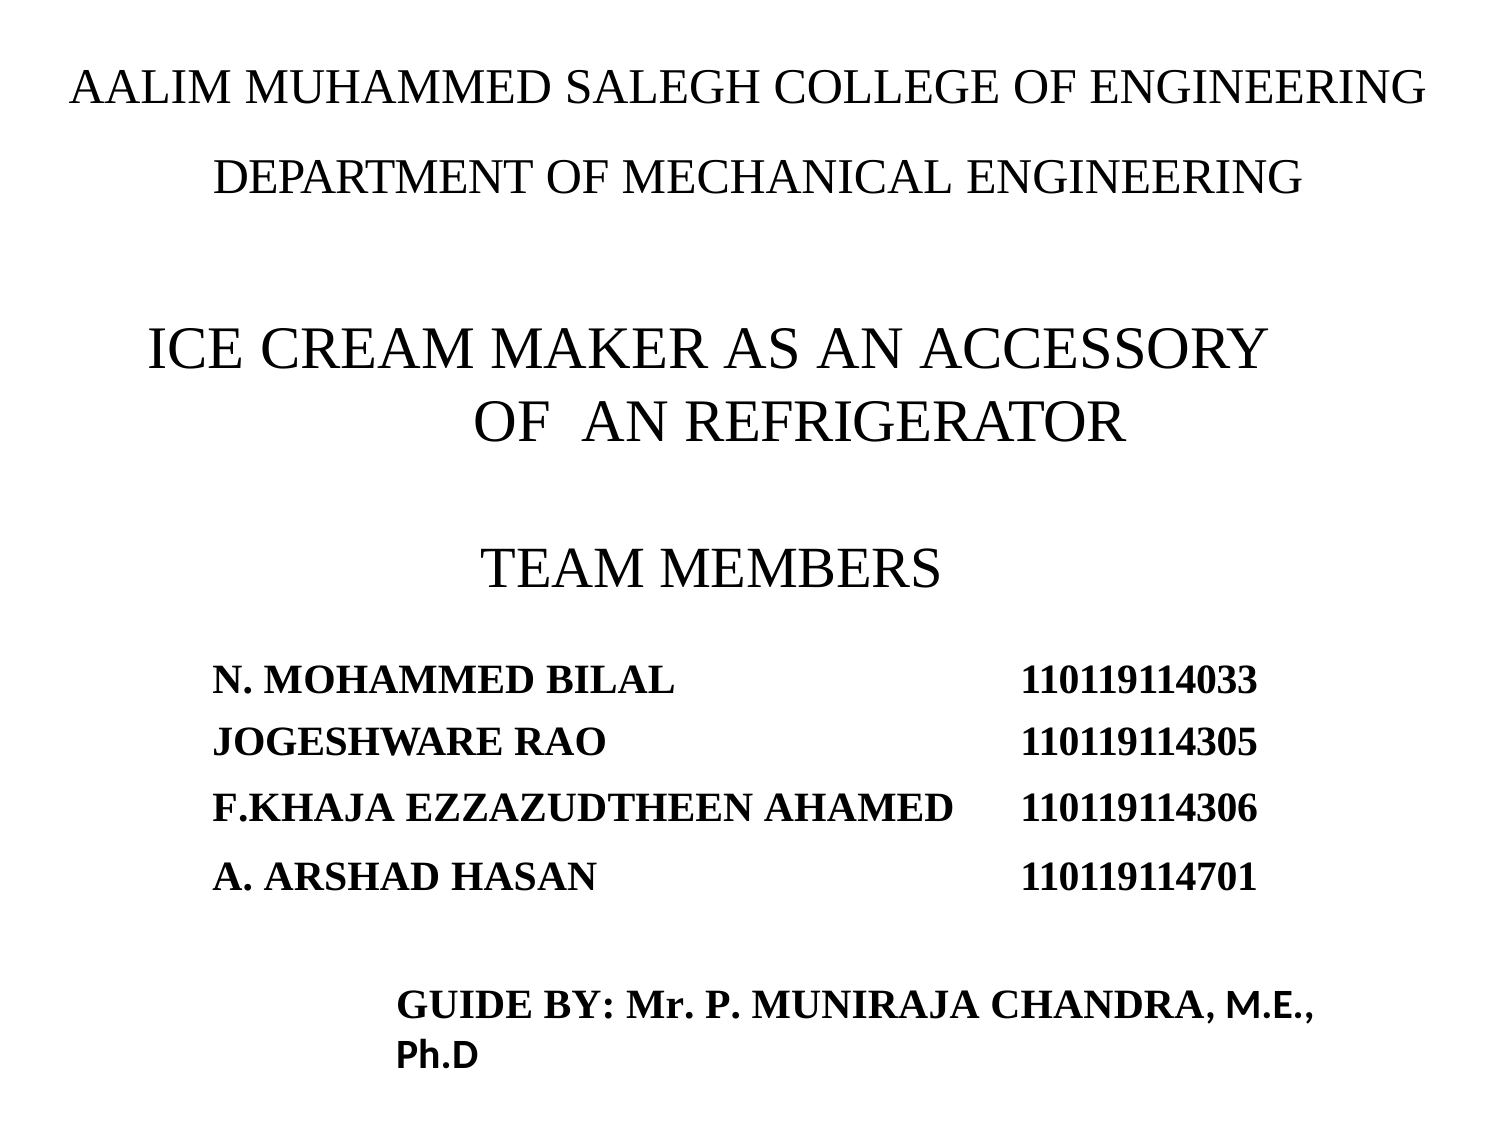

AALIM MUHAMMED SALEGH COLLEGE OF ENGINEERING  DEPARTMENT OF MECHANICAL ENGINEERING
# ICE CREAM MAKER AS AN ACCESSORY OF  AN REFRIGERATOR
TEAM MEMBERS
| N. MOHAMMED BILAL | 110119114033 |
| --- | --- |
| JOGESHWARE RAO | 110119114305 |
| F.KHAJA EZZAZUDTHEEN AHAMED | 110119114306 |
| A. ARSHAD HASAN | 110119114701 |
GUIDE BY: Mr. P. MUNIRAJA CHANDRA, M.E., Ph.D